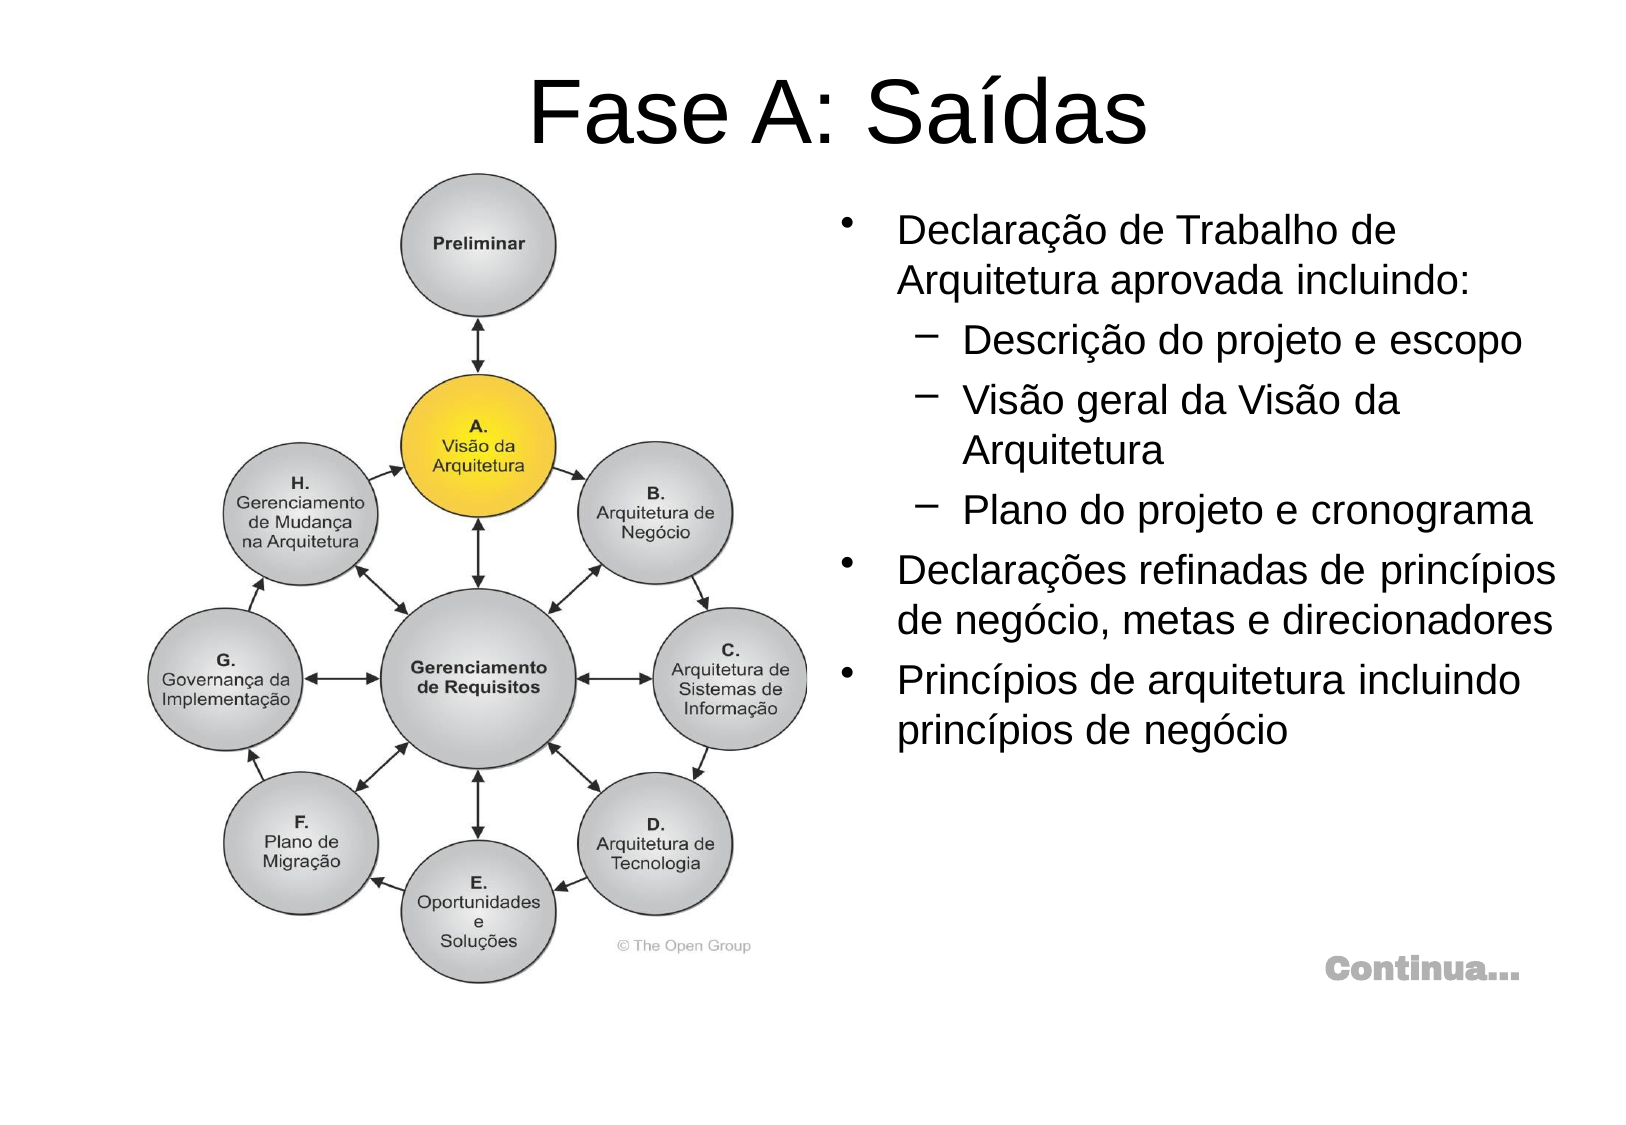

# Fase A: Saídas

Declaração de Trabalho de
Arquitetura aprovada incluindo:
Descrição do projeto e escopo
Visão geral da Visão da
Arquitetura
Plano do projeto e cronograma
Declarações refinadas de princípios
de negócio, metas e direcionadores
Princípios de arquitetura incluindo
princípios de negócio
Continua…